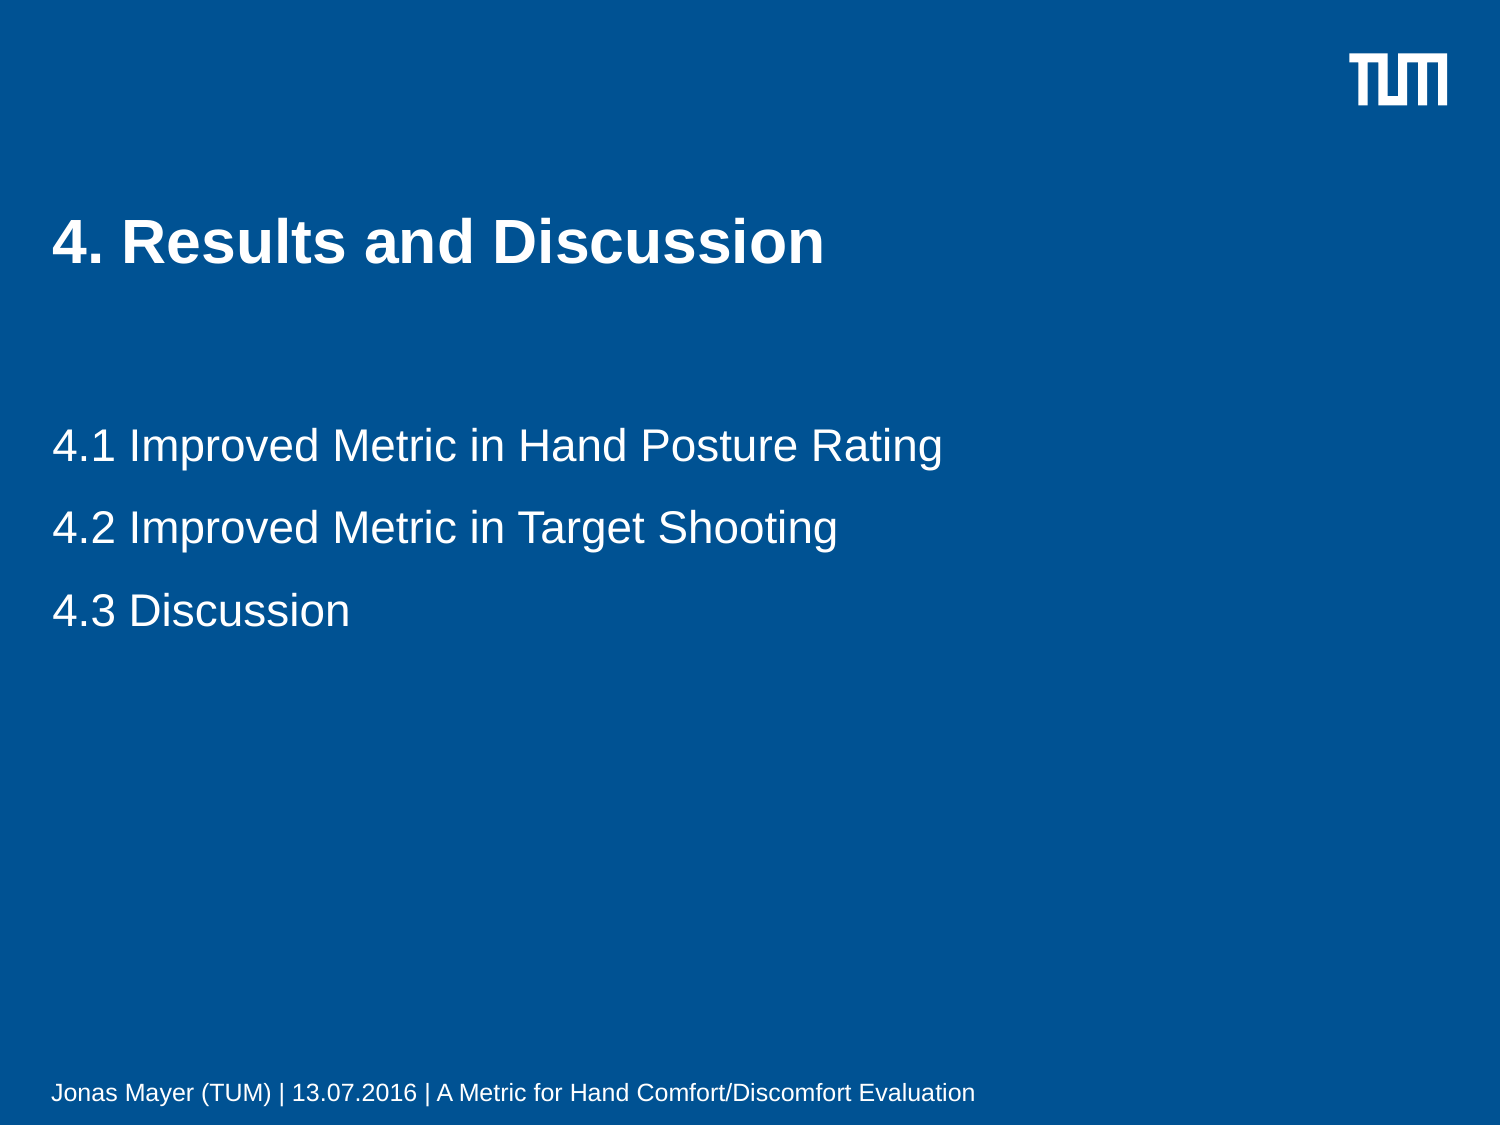

# 4. Results and Discussion 4.1 Improved Metric in Hand Posture Rating 4.2 Improved Metric in Target Shooting 4.3 Discussion
Jonas Mayer (TUM) | 13.07.2016 | A Metric for Hand Comfort/Discomfort Evaluation